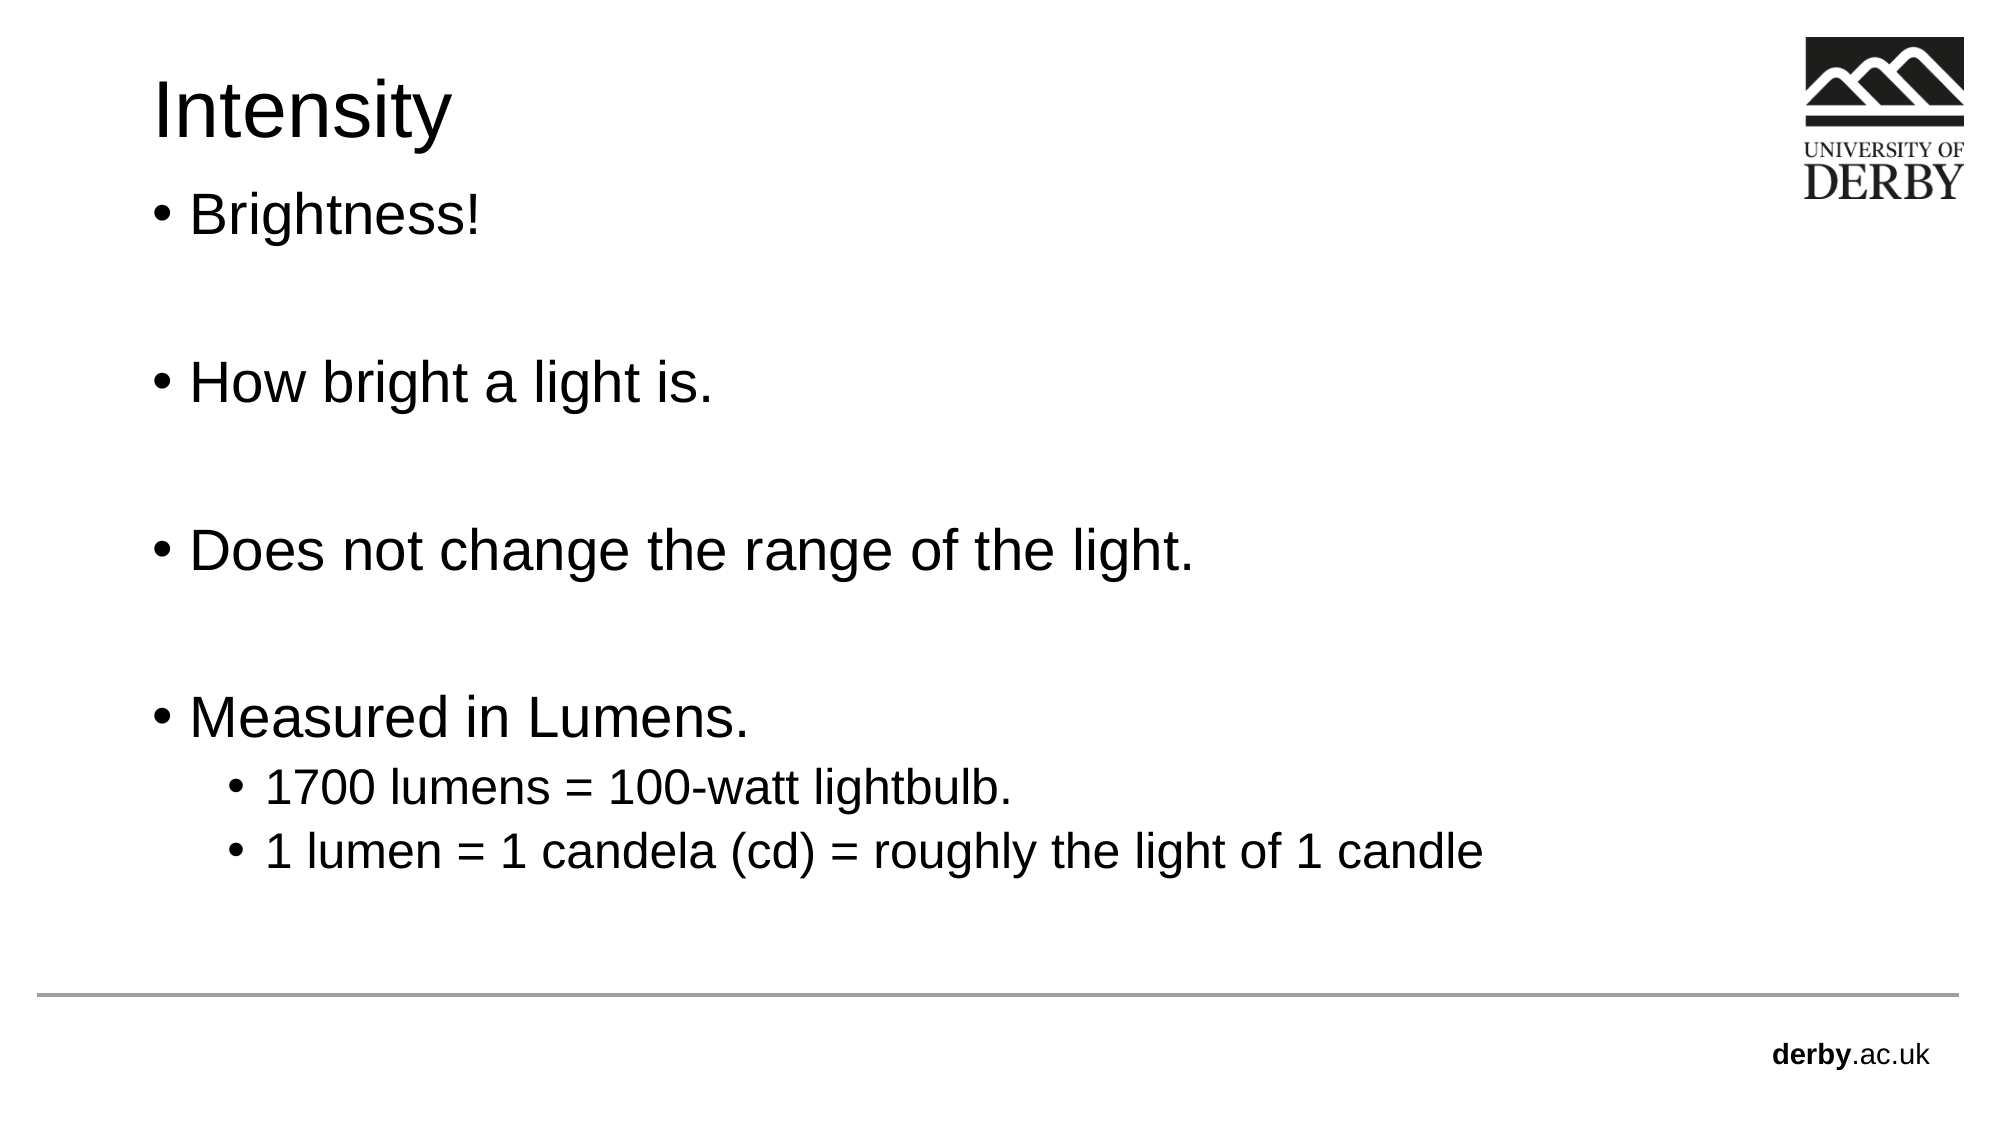

# Intensity
Brightness!

How bright a light is.

Does not change the range of the light.

Measured in Lumens.
1700 lumens = 100-watt lightbulb.
1 lumen = 1 candela (cd) = roughly the light of 1 candle